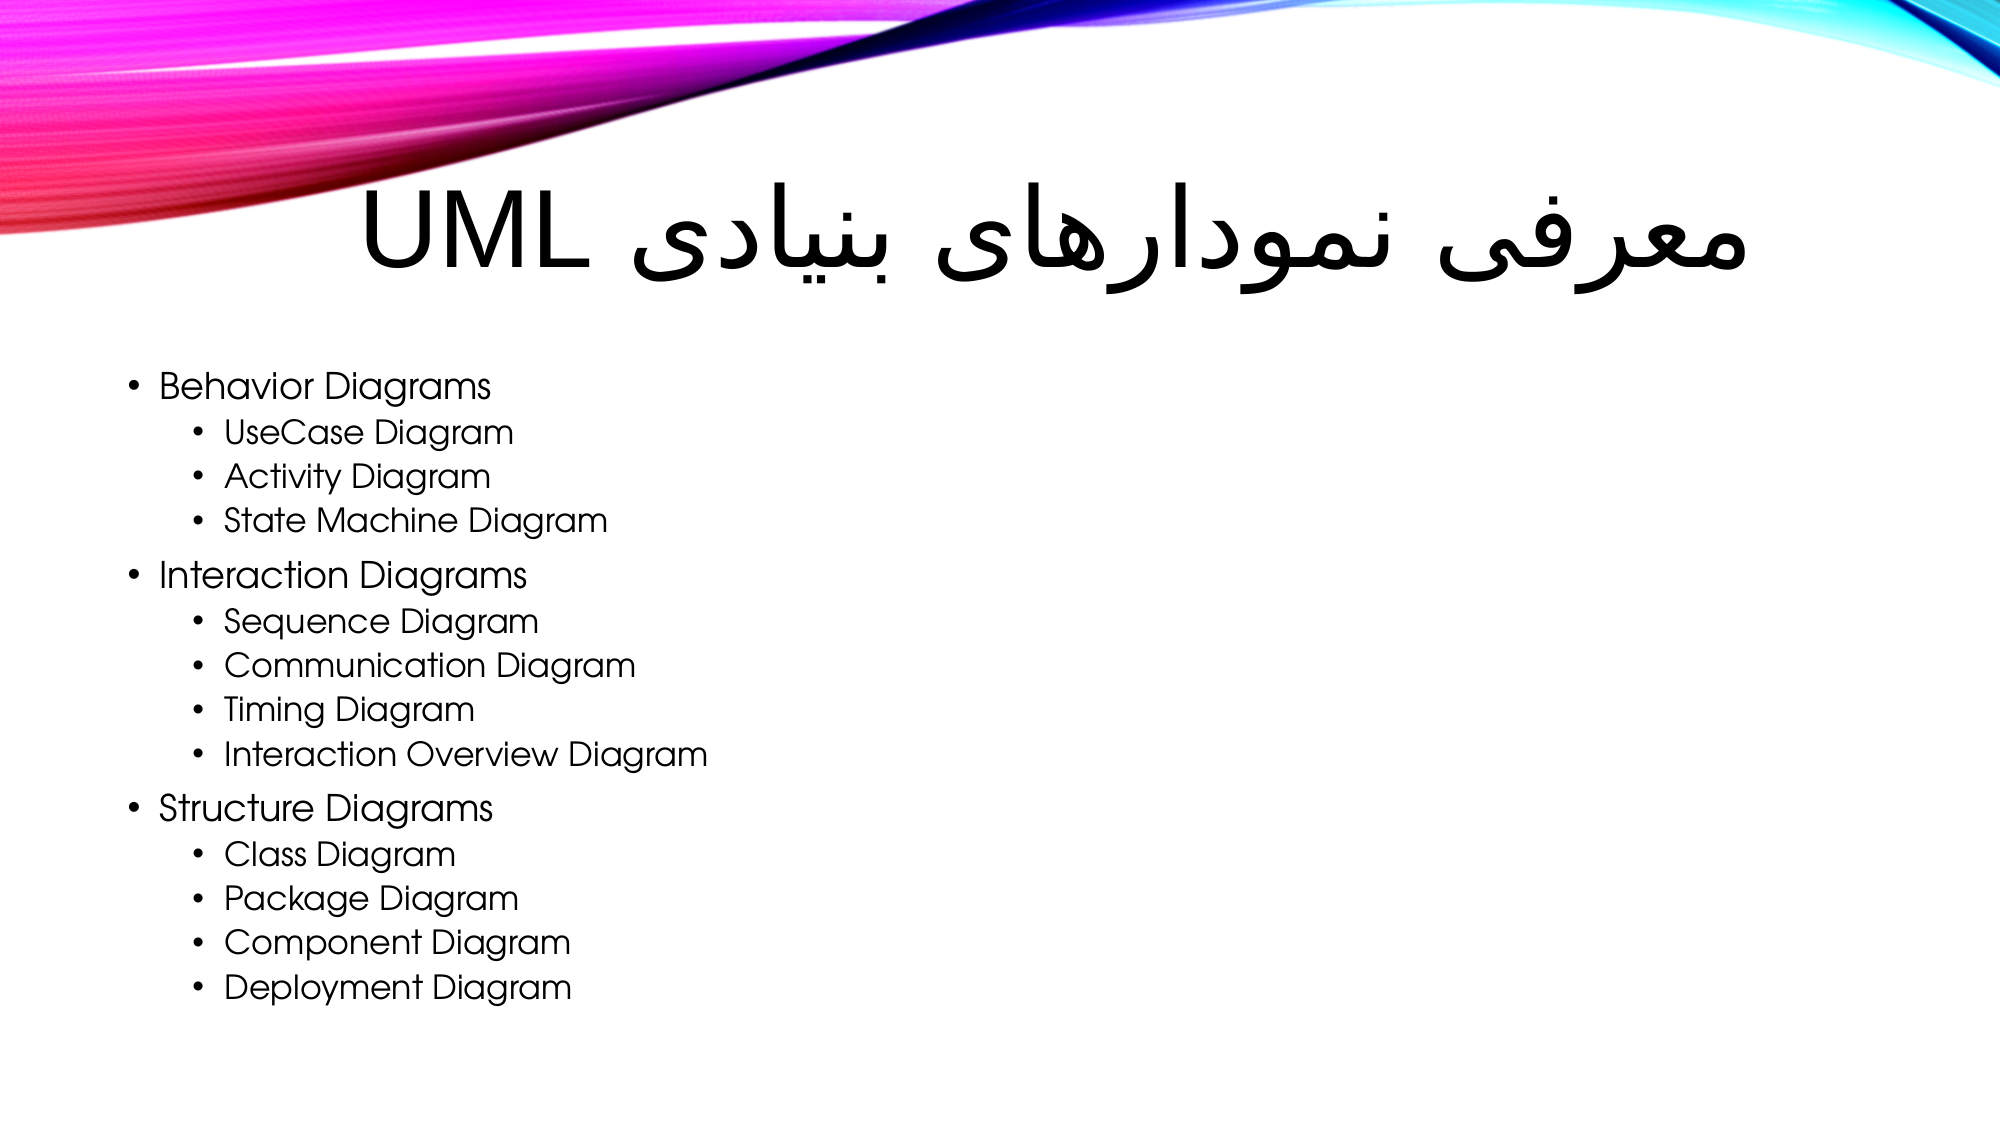

# معرفی نمودار‌های بنیادی UML
Behavior Diagrams
UseCase Diagram
Activity Diagram
State Machine Diagram
Interaction Diagrams
Sequence Diagram
Communication Diagram
Timing Diagram
Interaction Overview Diagram
Structure Diagrams
Class Diagram
Package Diagram
Component Diagram
Deployment Diagram